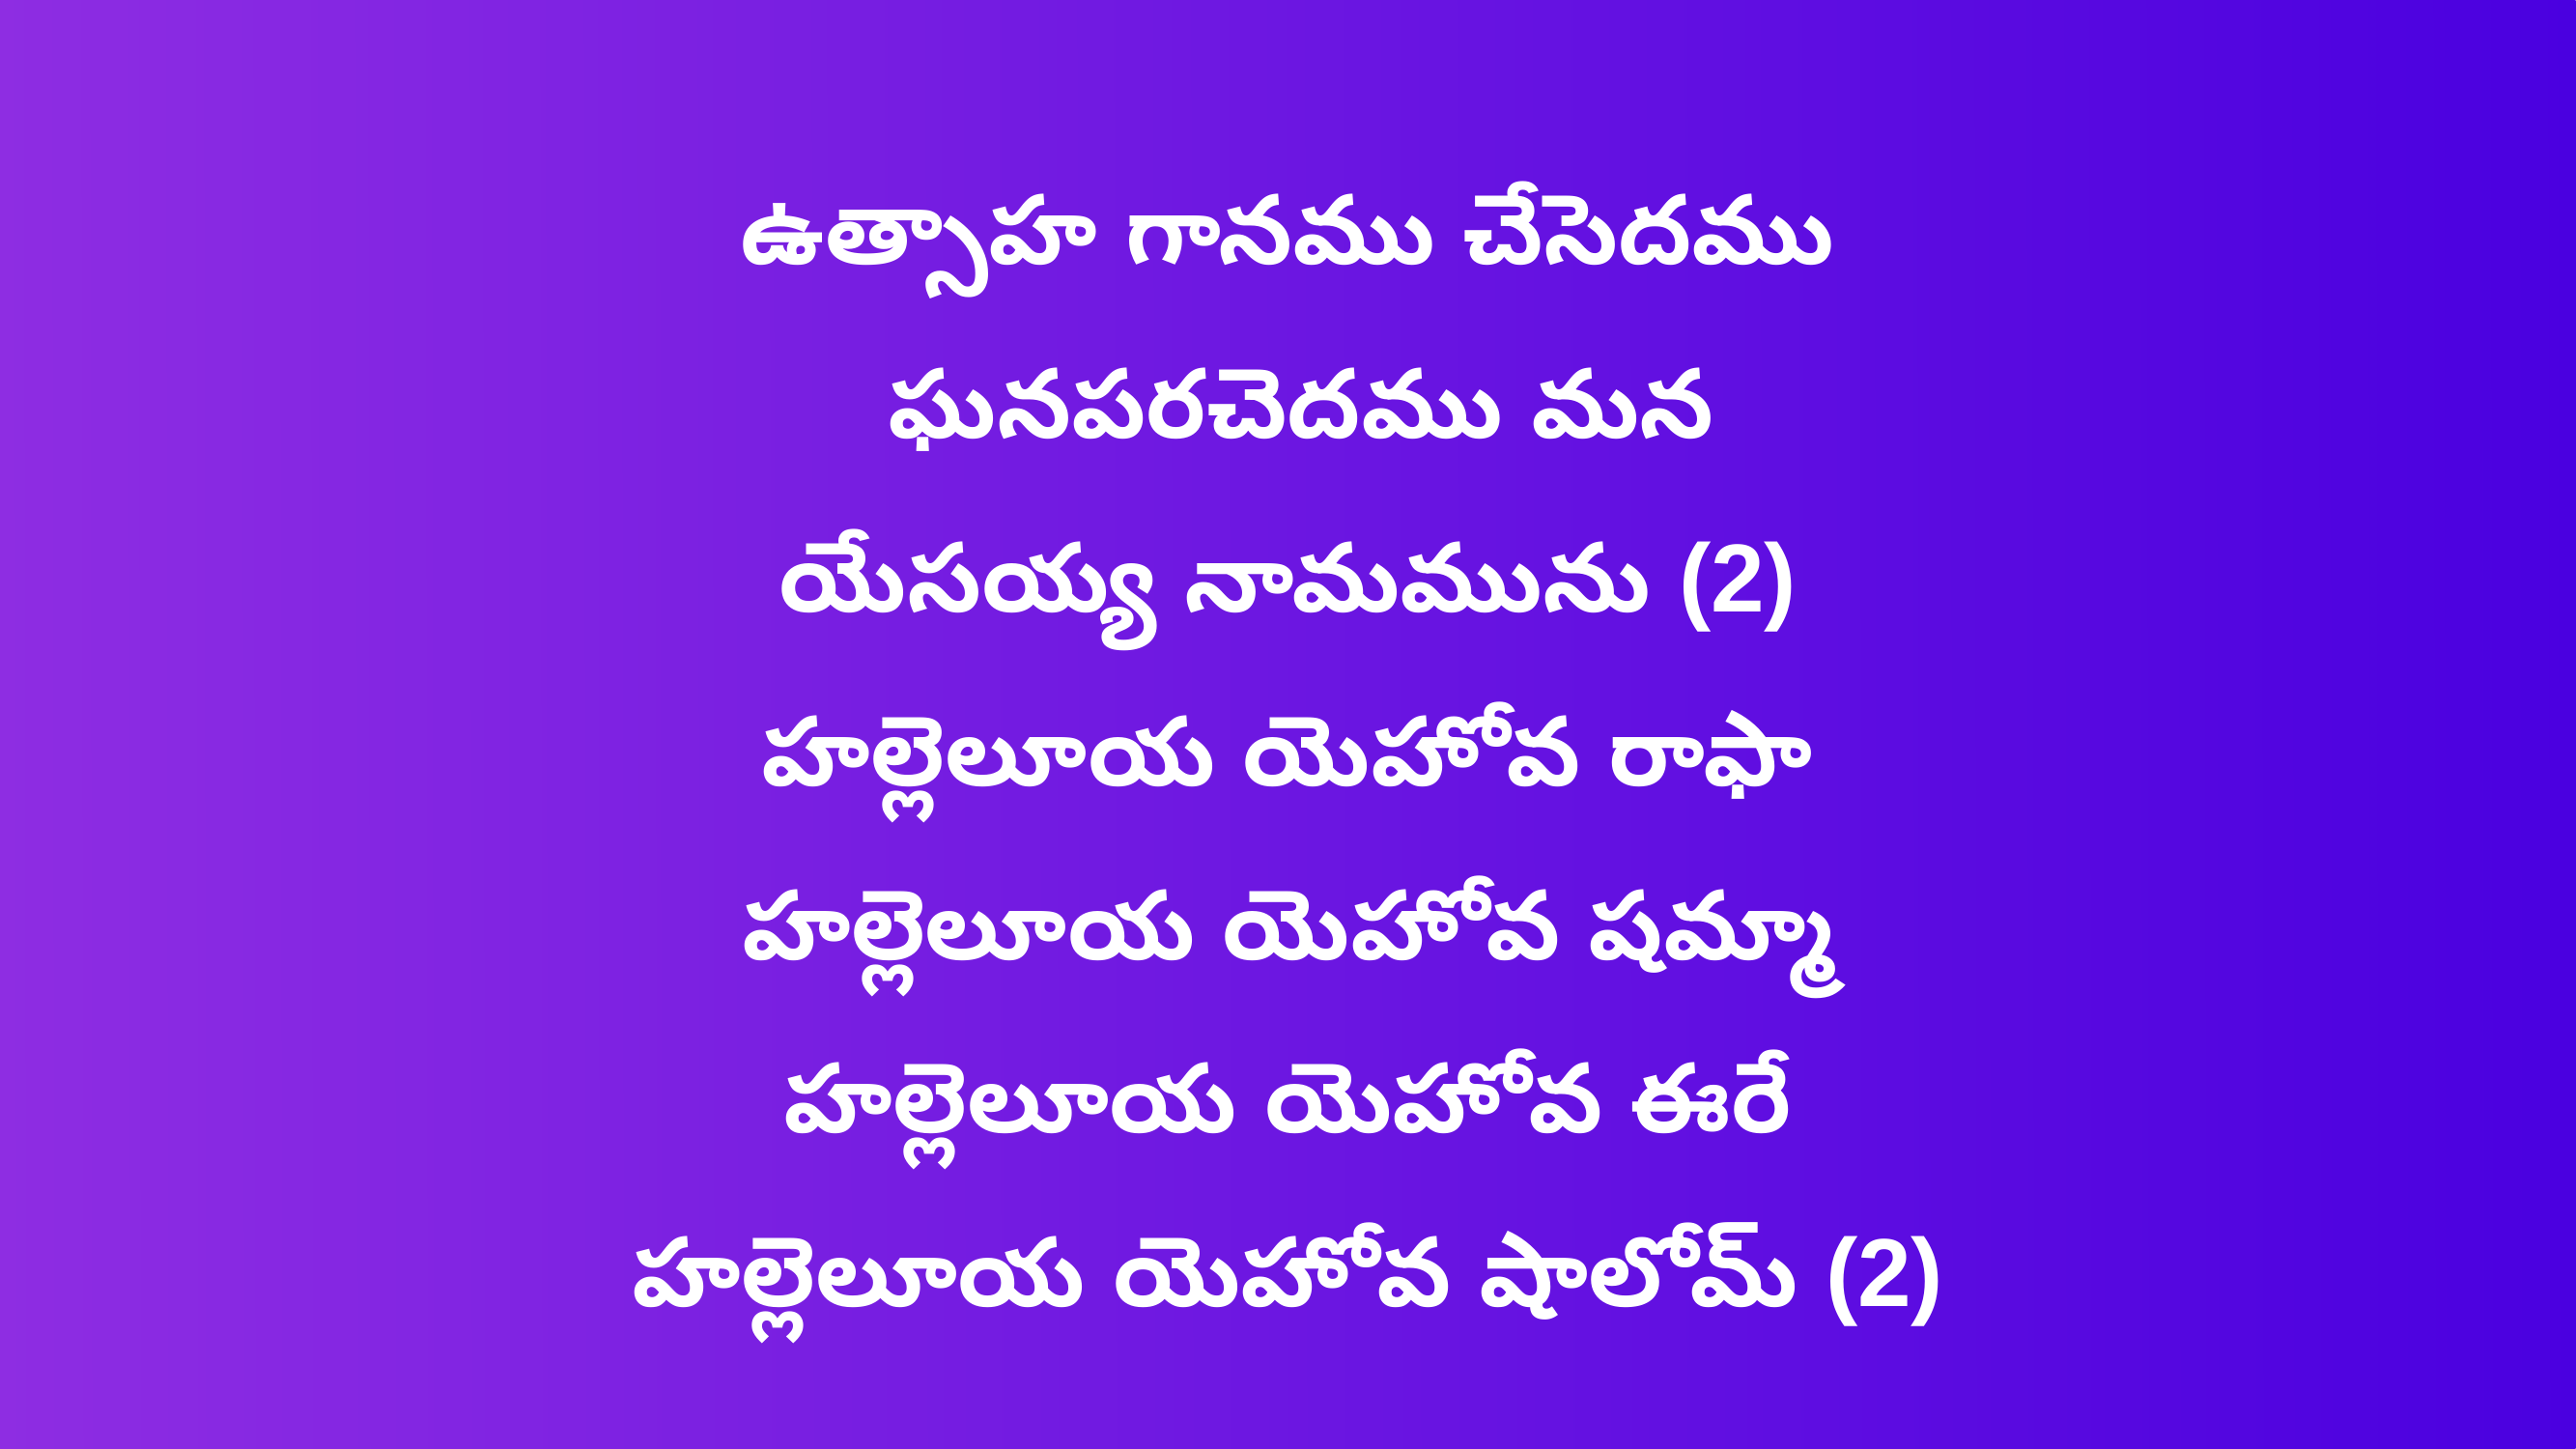

ఉత్సాహ గానము చేసెదము
  ఘనపరచెదము మన
యేసయ్య నామమును (2)
హల్లెలూయ యెహోవ రాఫా
హల్లెలూయ యెహోవ షమ్మా
హల్లెలూయ యెహోవ ఈరే
హల్లెలూయ యెహోవ షాలోమ్ (2)